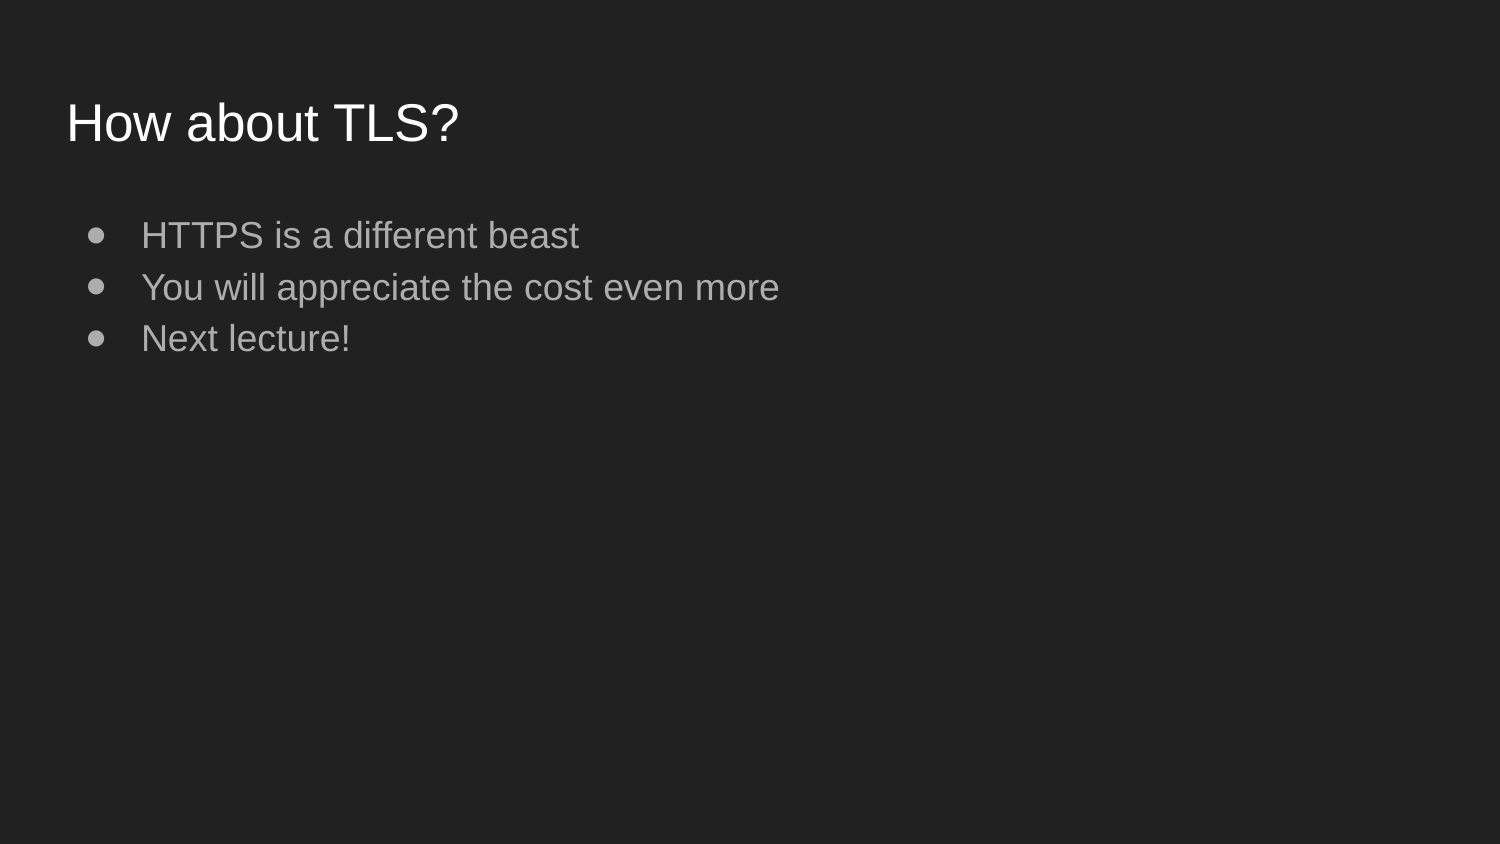

# How about TLS?
HTTPS is a different beast
You will appreciate the cost even more
Next lecture!